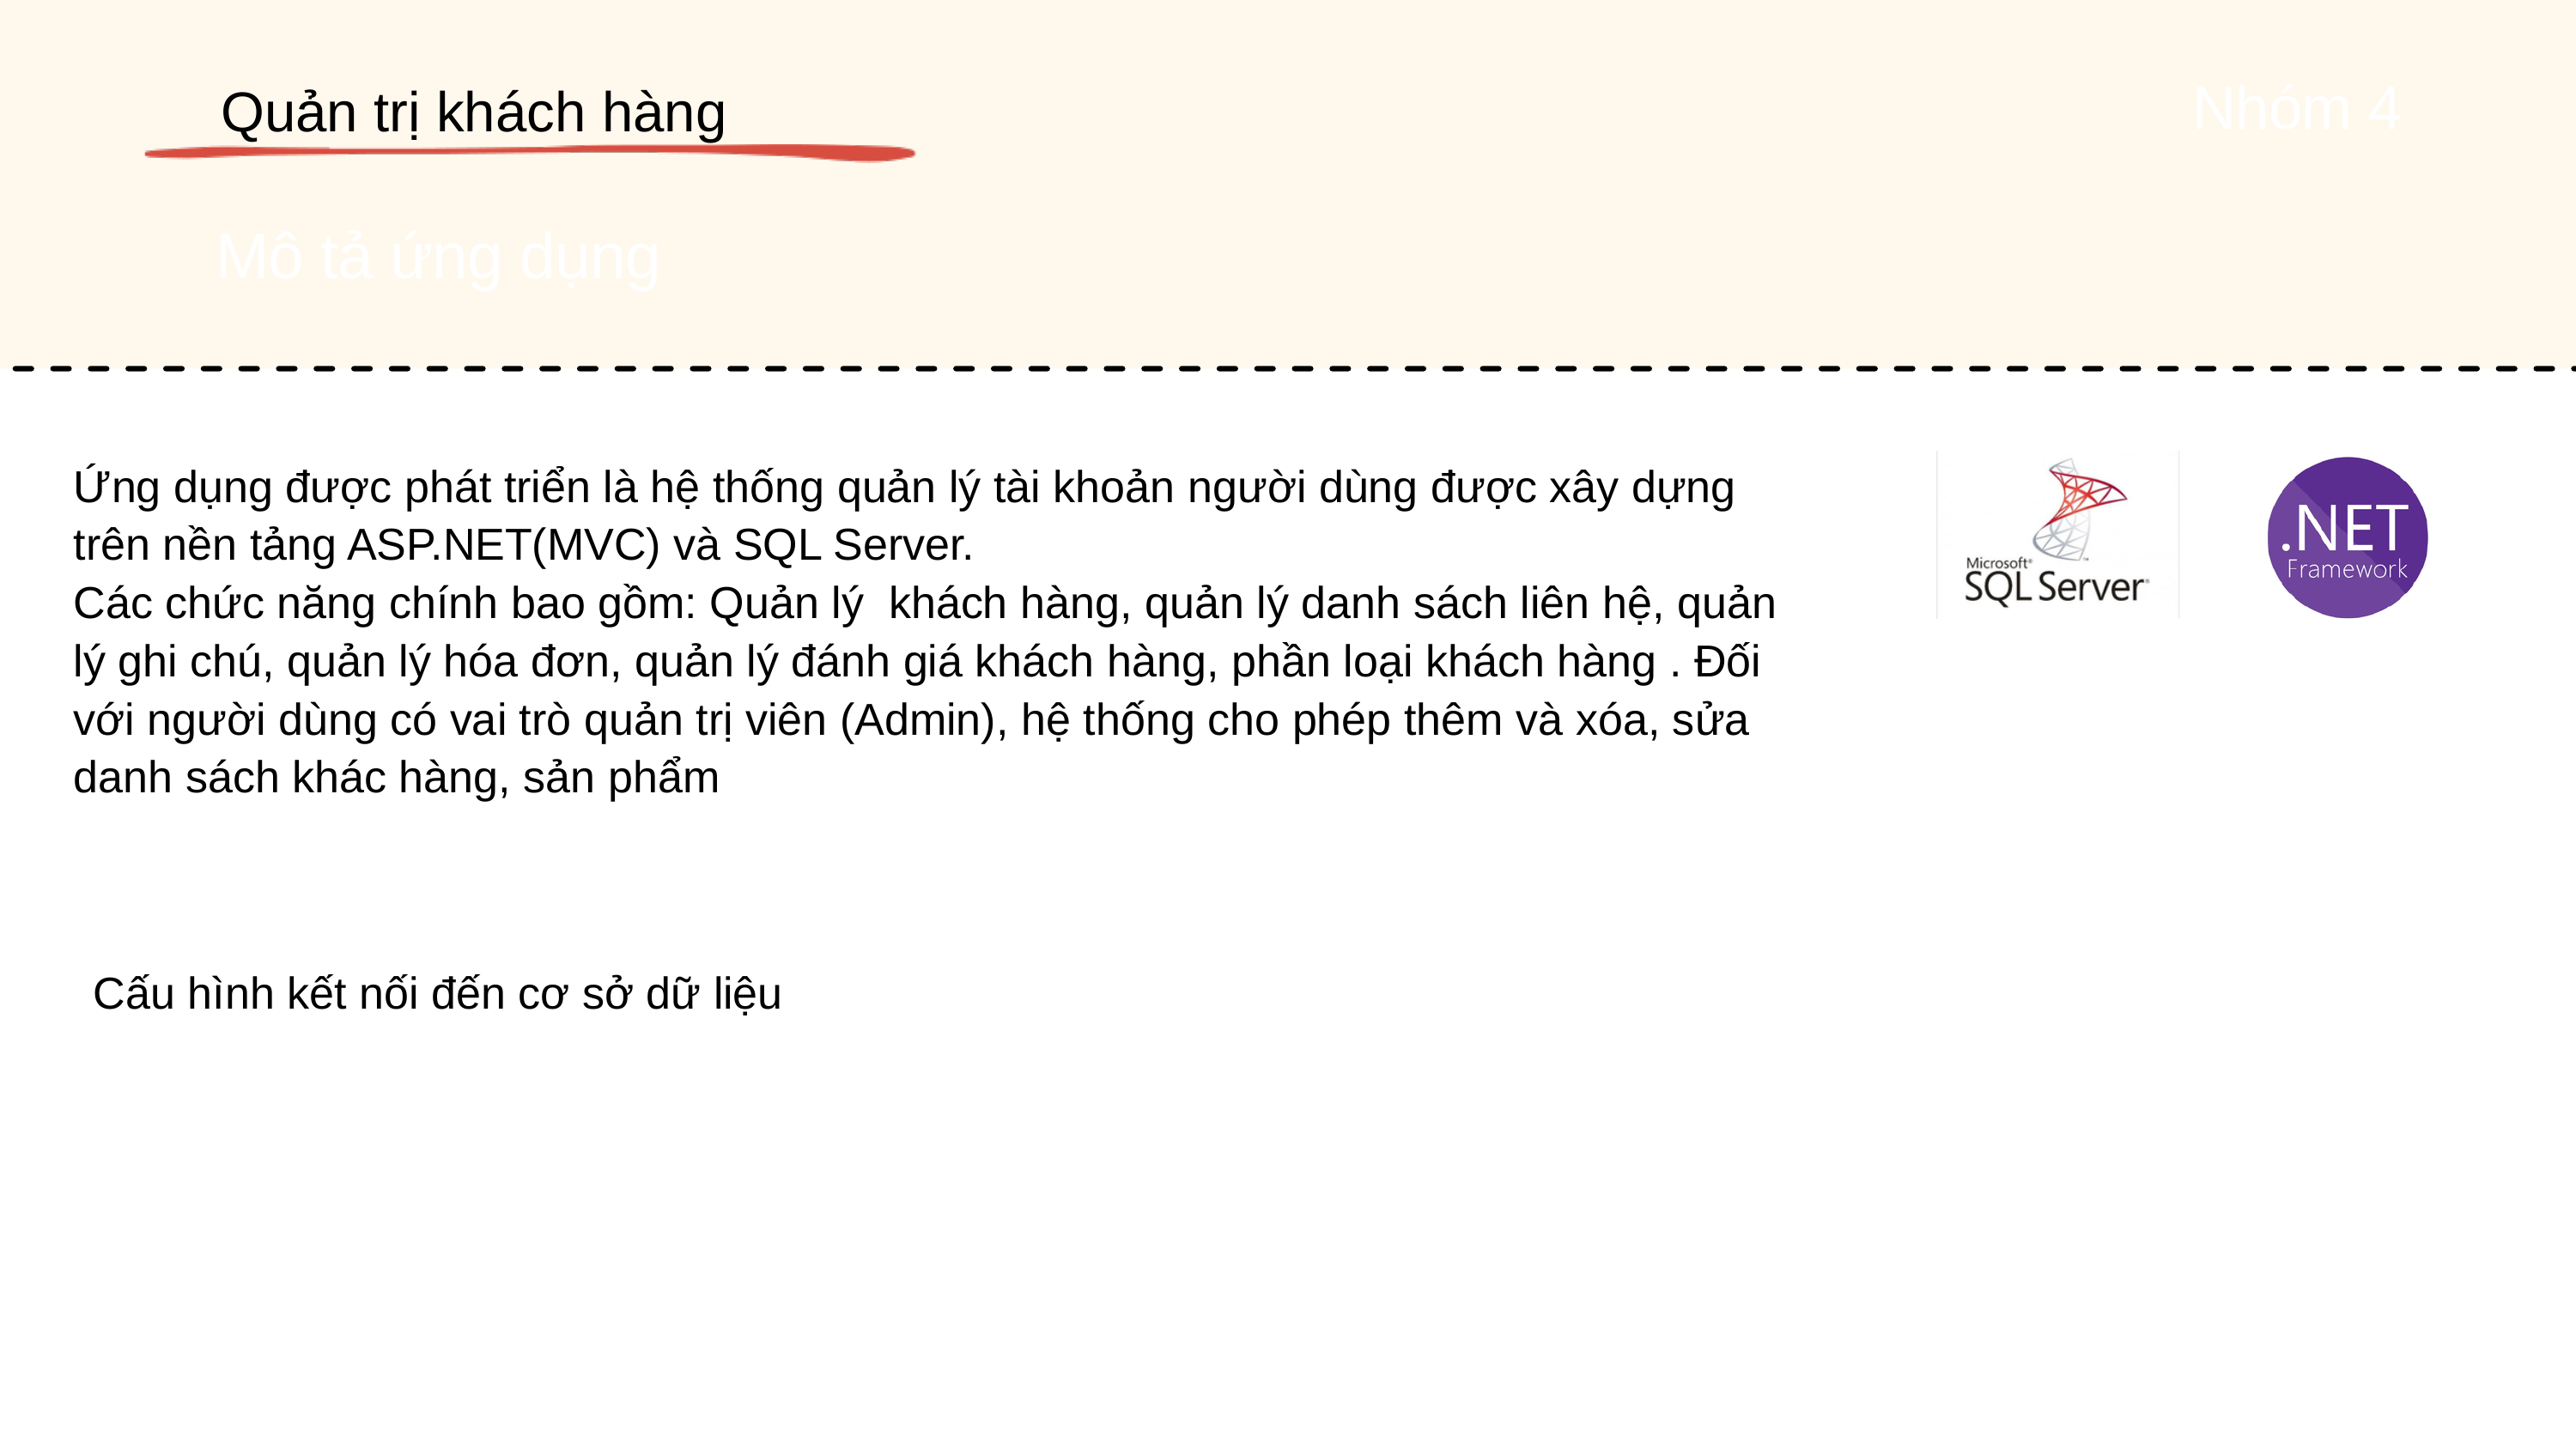

Quản trị khách hàng
Nhóm 4

Mô tả ứng dụng

Ứng dụng được phát triển là hệ thống quản lý tài khoản người dùng được xây dựng trên nền tảng ASP.NET(MVC) và SQL Server.
Các chức năng chính bao gồm: Quản lý  khách hàng, quản lý danh sách liên hệ, quản lý ghi chú, quản lý hóa đơn, quản lý đánh giá khách hàng, phần loại khách hàng . Đối với người dùng có vai trò quản trị viên (Admin), hệ thống cho phép thêm và xóa, sửa danh sách khác hàng, sản phẩm

Cấu hình kết nối đến cơ sở dữ liệu